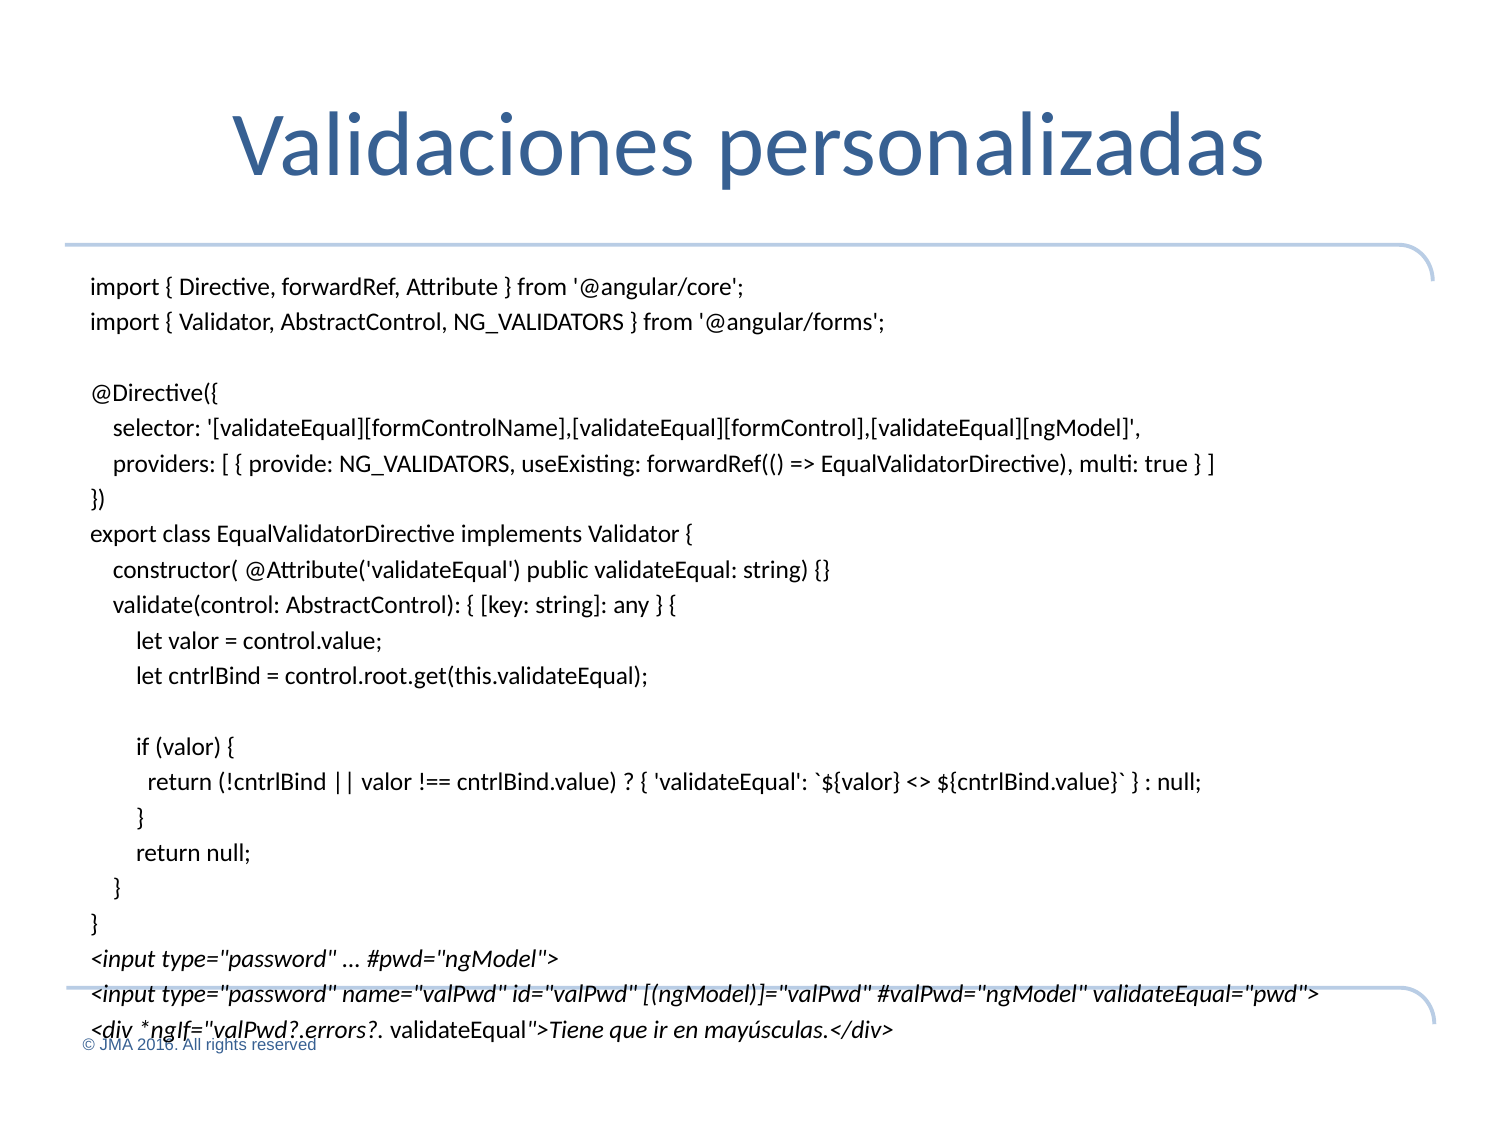

# Validaciones personalizadas
import { Directive, forwardRef, Attribute } from '@angular/core';
import { Validator, AbstractControl, NG_VALIDATORS } from '@angular/forms';

@Directive({
    selector: '[validateEqual][formControlName],[validateEqual][formControl],[validateEqual][ngModel]',
    providers: [ { provide: NG_VALIDATORS, useExisting: forwardRef(() => EqualValidatorDirective), multi: true } ]
})
export class EqualValidatorDirective implements Validator {
    constructor( @Attribute('validateEqual') public validateEqual: string) {}
    validate(control: AbstractControl): { [key: string]: any } {
        let valor = control.value;
        let cntrlBind = control.root.get(this.validateEqual);

        if (valor) {
          return (!cntrlBind || valor !== cntrlBind.value) ? { 'validateEqual': `${valor} <> ${cntrlBind.value}` } : null;
        }
        return null;
    }
}
<input type="password" ... #pwd="ngModel">
<input type="password" name="valPwd" id="valPwd" [(ngModel)]="valPwd" #valPwd="ngModel" validateEqual="pwd">
<div *ngIf="valPwd?.errors?. validateEqual">Tiene que ir en mayúsculas.</div>